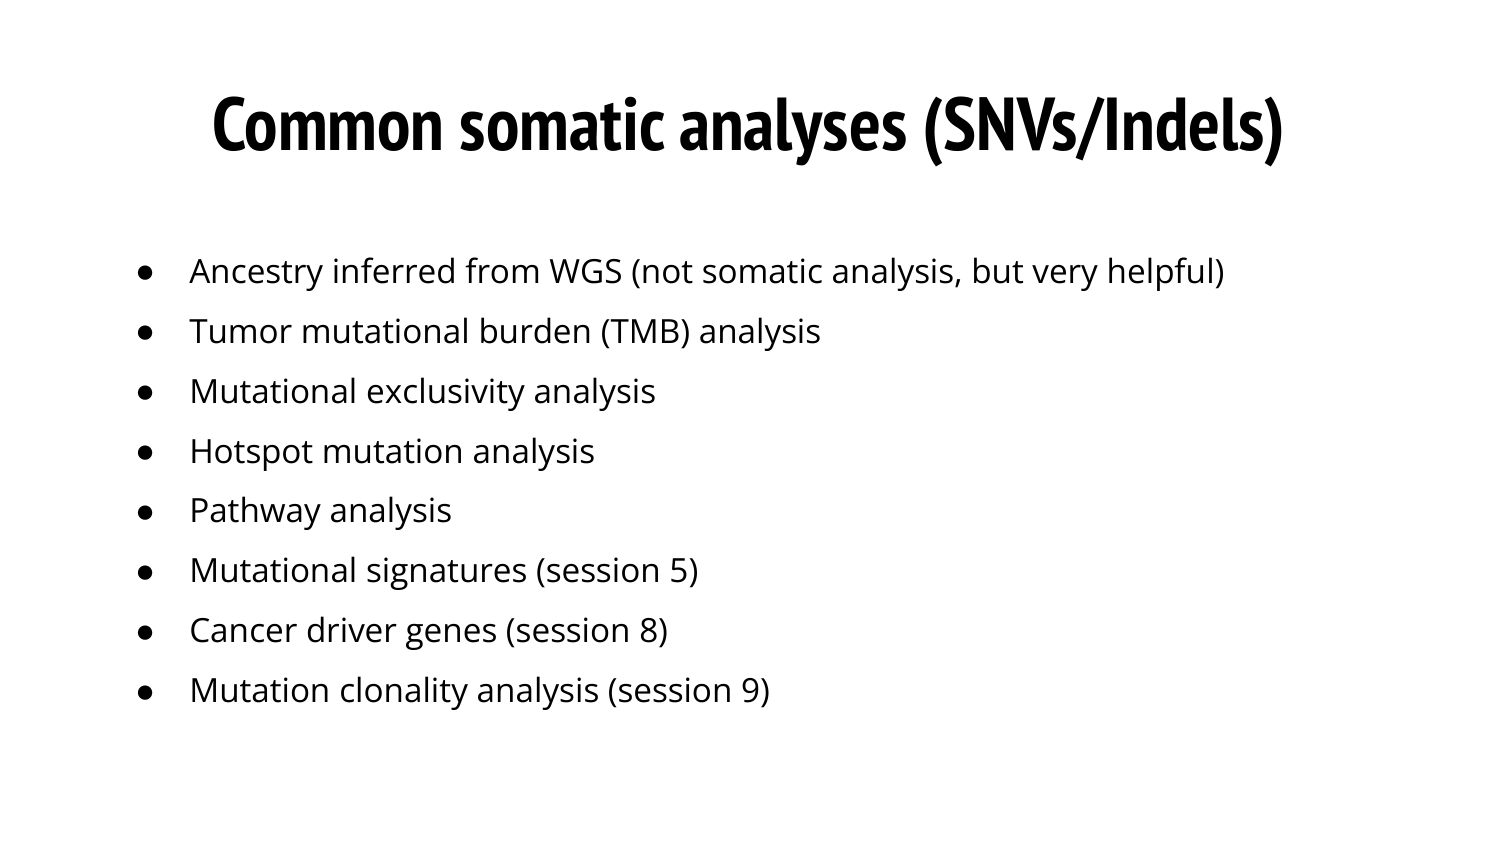

# Common somatic analyses (SNVs/Indels)
Ancestry inferred from WGS (not somatic analysis, but very helpful)
Tumor mutational burden (TMB) analysis
Mutational exclusivity analysis
Hotspot mutation analysis
Pathway analysis
Mutational signatures (session 5)
Cancer driver genes (session 8)
Mutation clonality analysis (session 9)